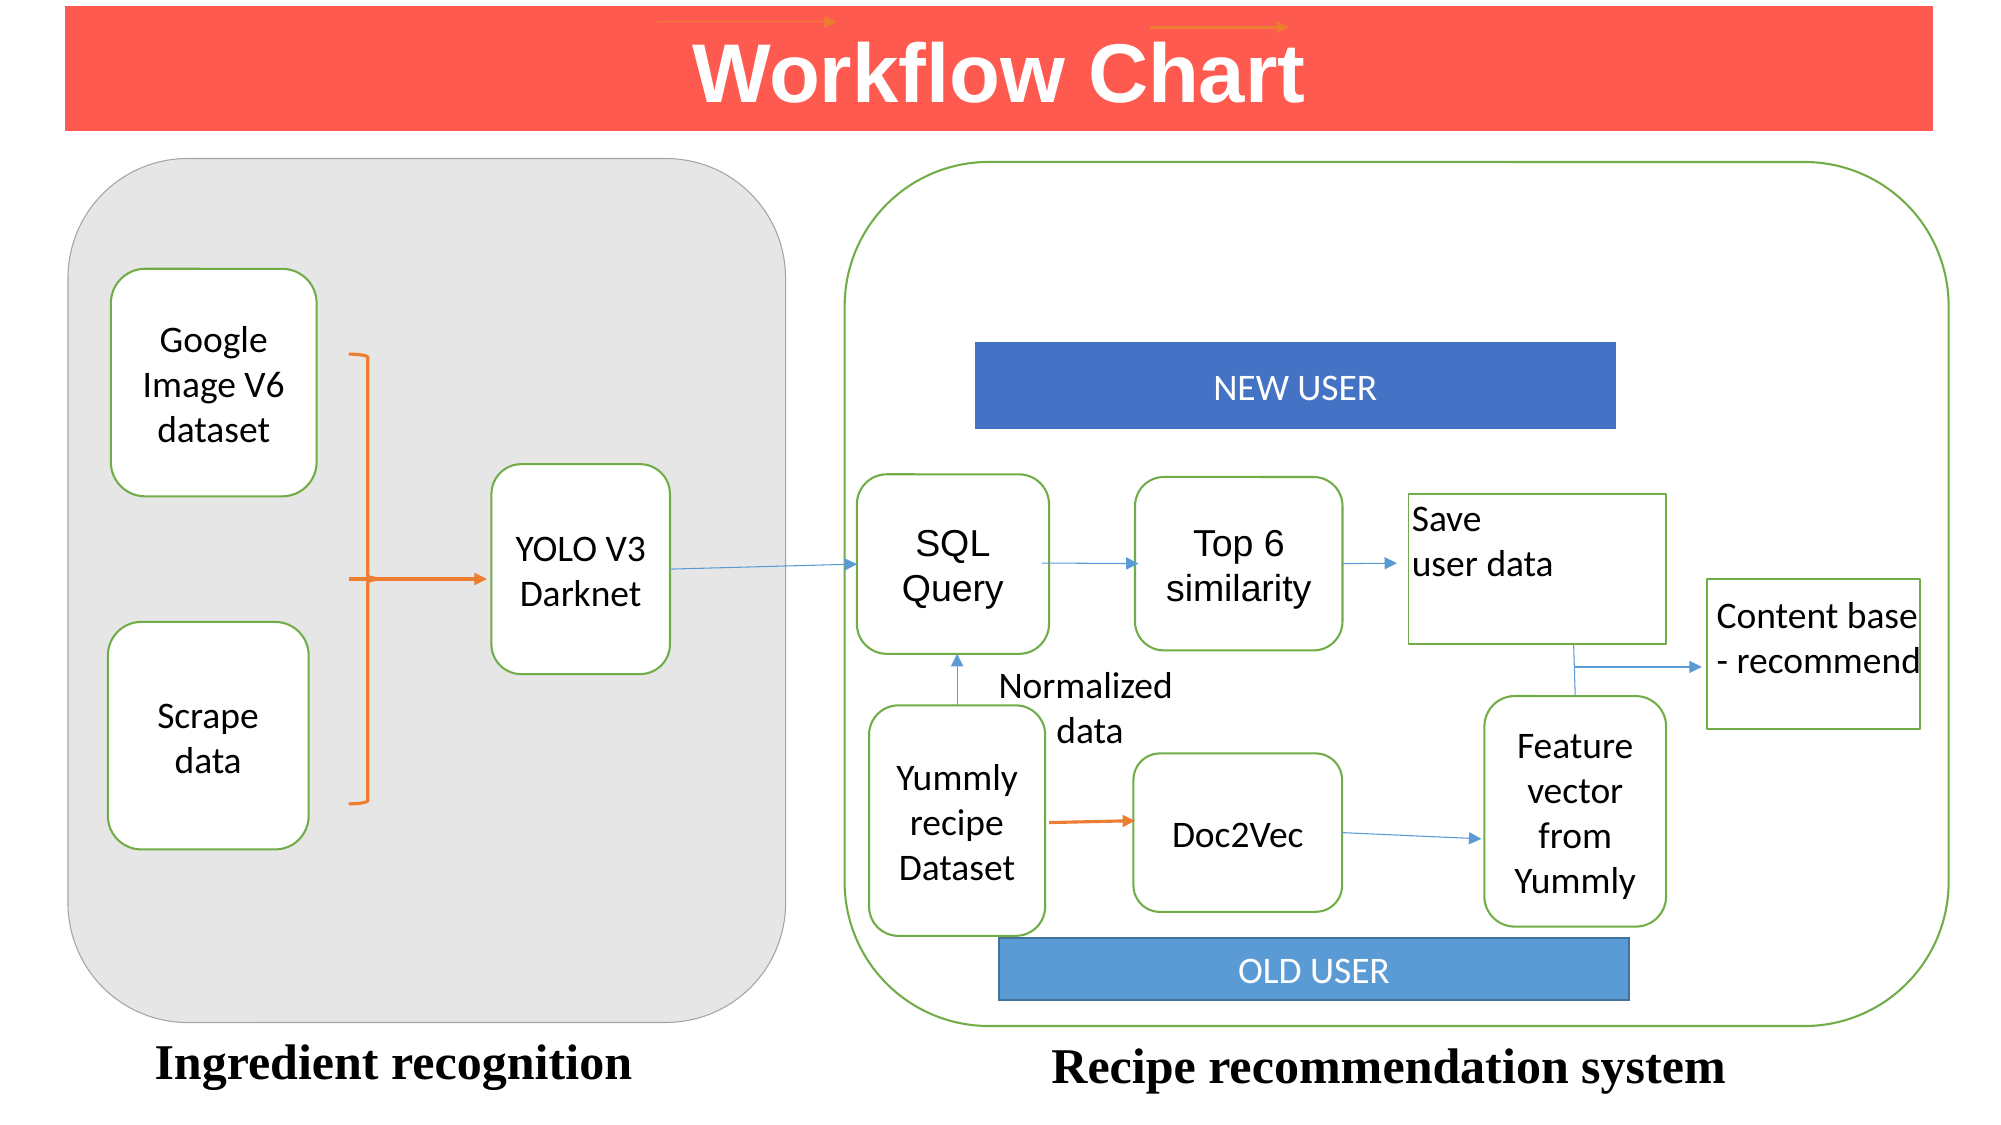

Workflow Chart

Google Image V6 dataset

YOLO V3 Darknet
Scrape data
Ingredient recognition

NEW USER
SQL
Query
Top 6 similarity
Save
user data

Content base - recommend
Normalized
 data
Feature vector from Yummly
Yummly recipe Dataset
Doc2Vec
OLD USER
Recipe recommendation system